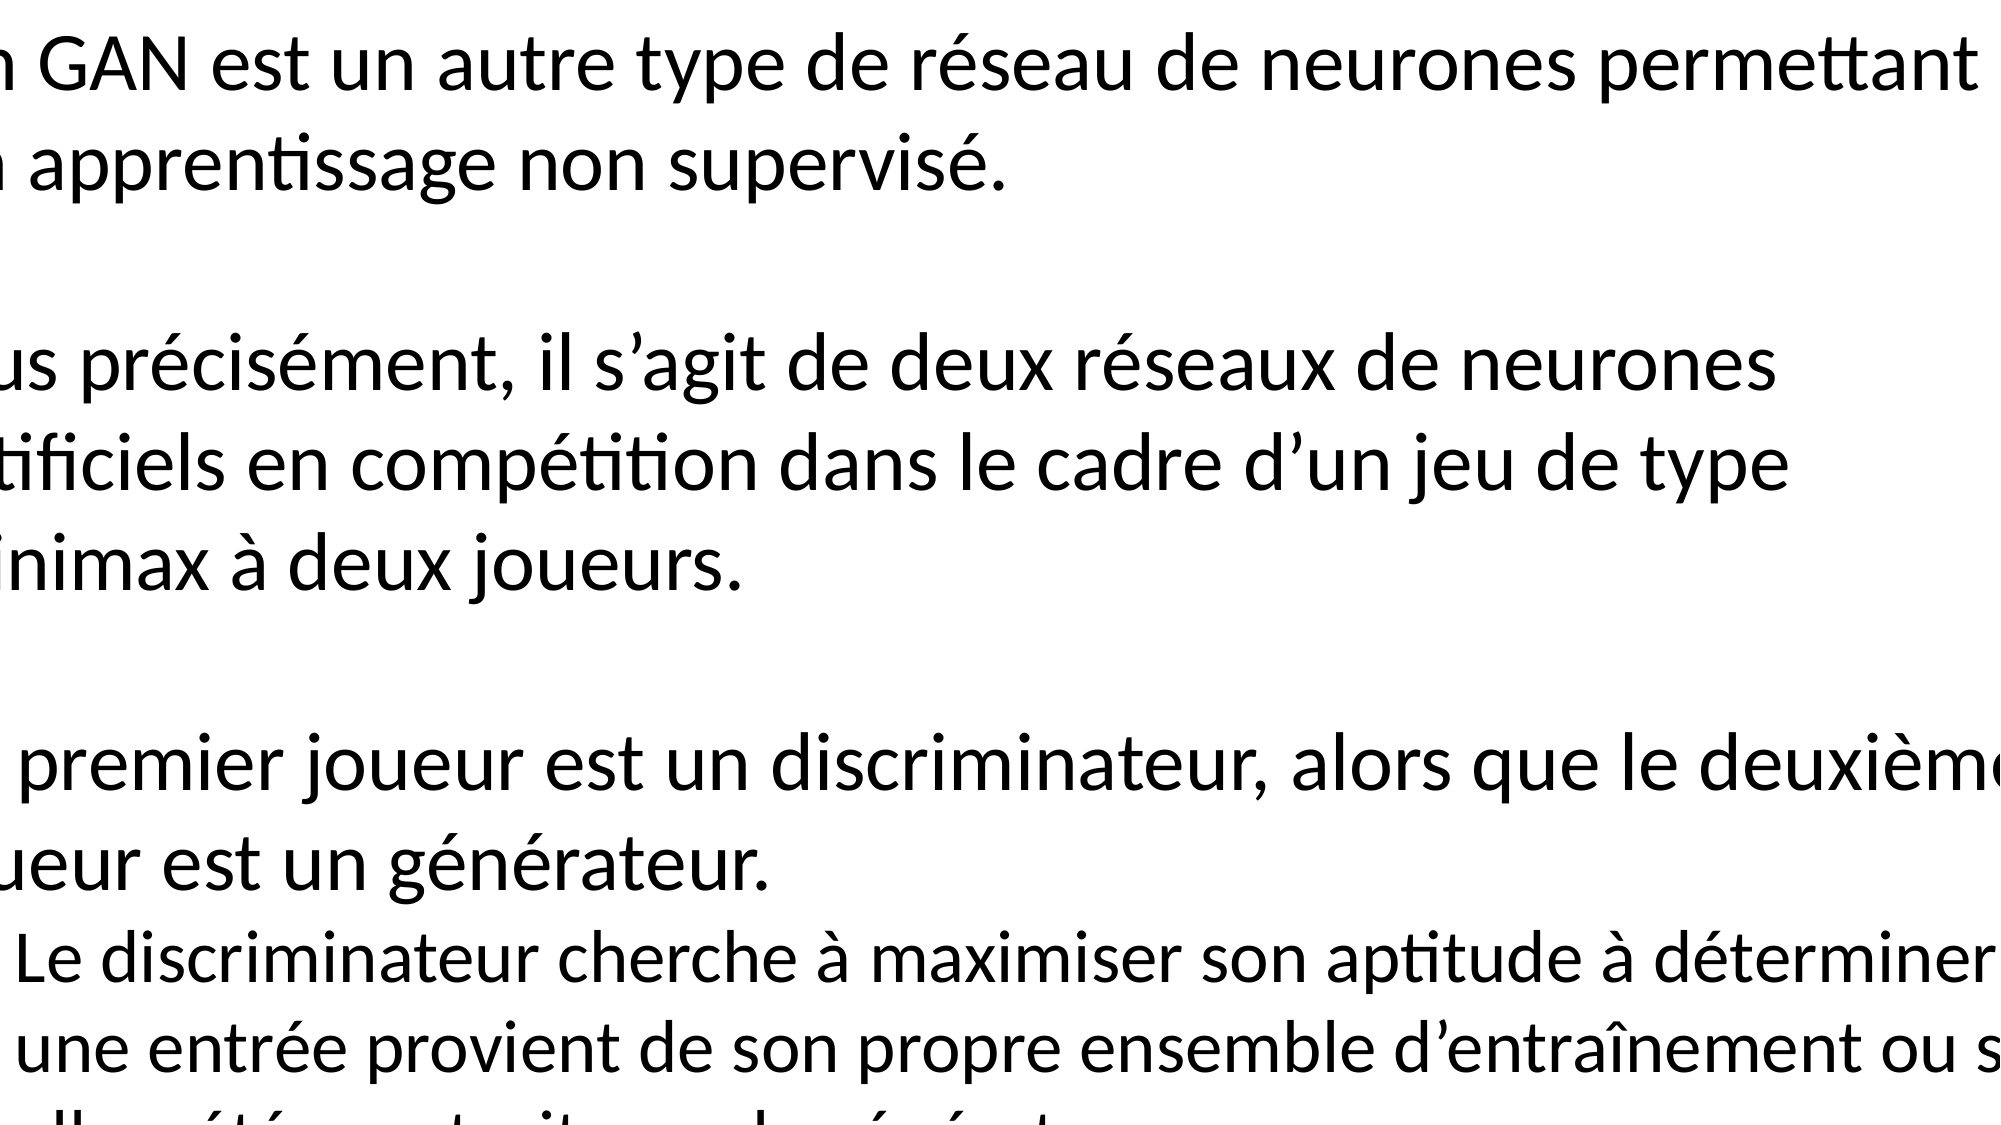

6. RÉSEAUX GÉNÉRATIFS ANTAGONISTES
Un GAN est un autre type de réseau de neurones permettant un apprentissage non supervisé.

Plus précisément, il s’agit de deux réseaux de neurones
artificiels en compétition dans le cadre d’un jeu de type minimax à deux joueurs.

Le premier joueur est un discriminateur, alors que le deuxième joueur est un générateur.
Le discriminateur cherche à maximiser son aptitude à déterminer si une entrée provient de son propre ensemble d’entraînement ou si elle a été construite par le générateur.
Le générateur cherche quant à lui à minimiser l’aptitude du discriminateur à effectuer cette tâche.
Vraies images

Discriminateur

Générateur

Bruit
Fonction
de perte